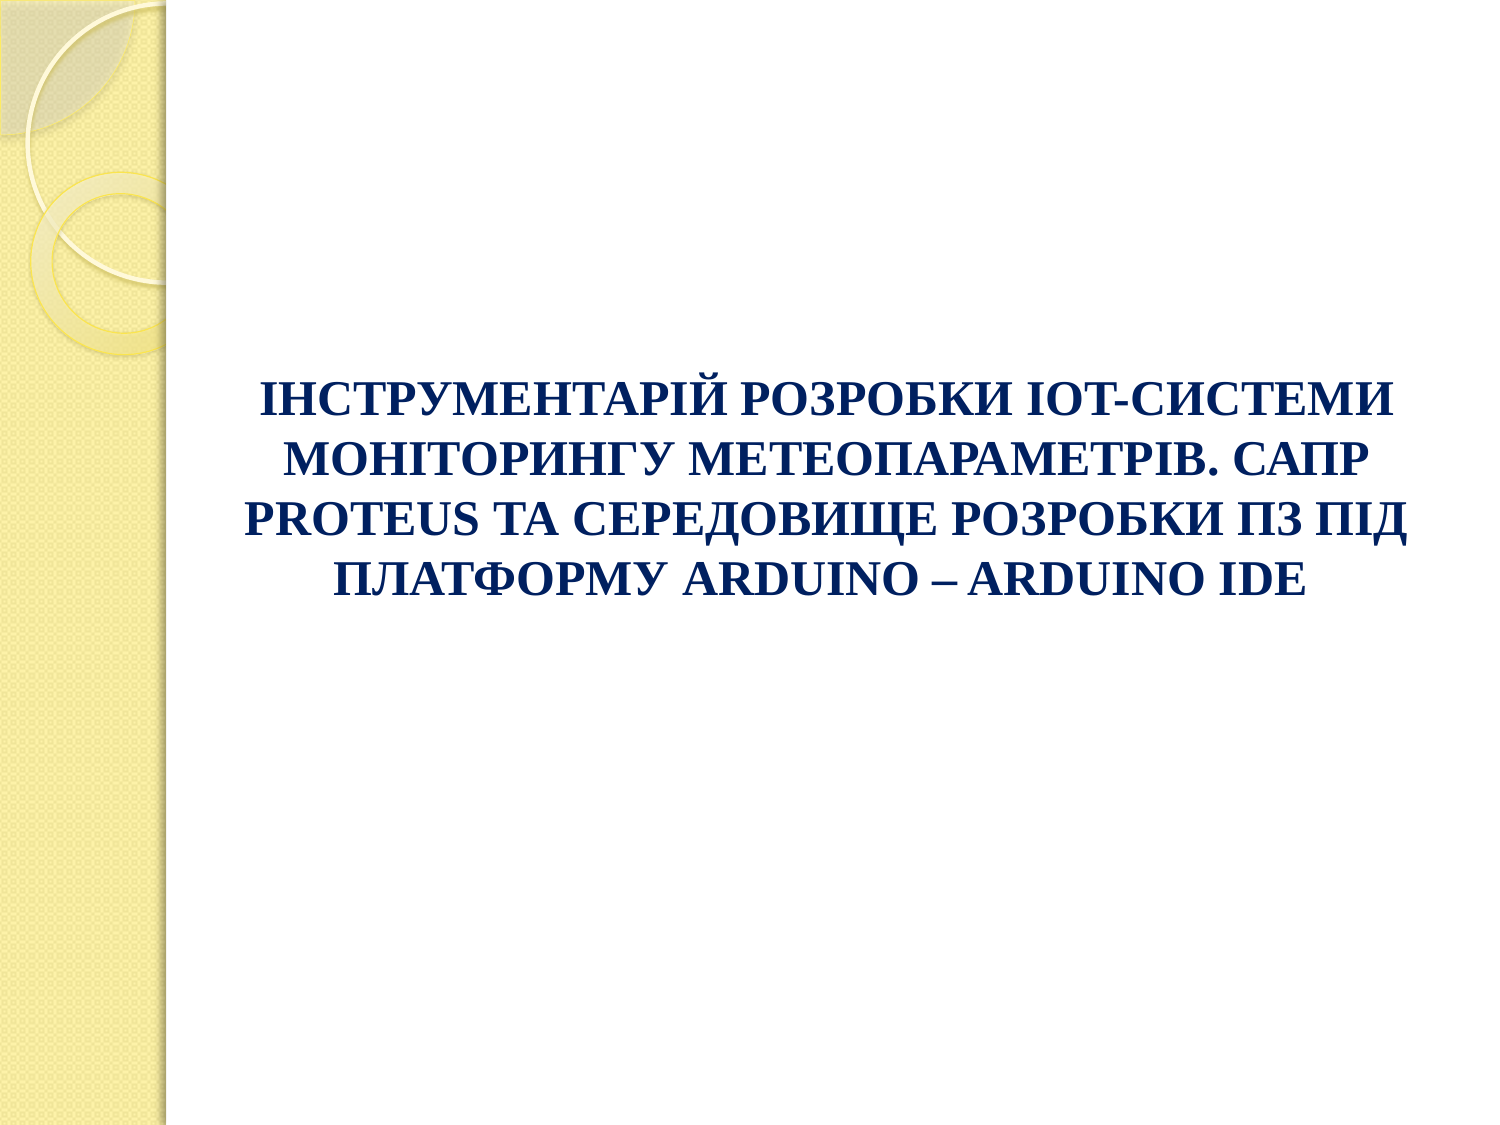

Інструментарій розробки IoT-системи моніторингу метеопараметрів. САПР Proteus та середовище розробки ПЗ під платформу Arduino – Arduino IDE